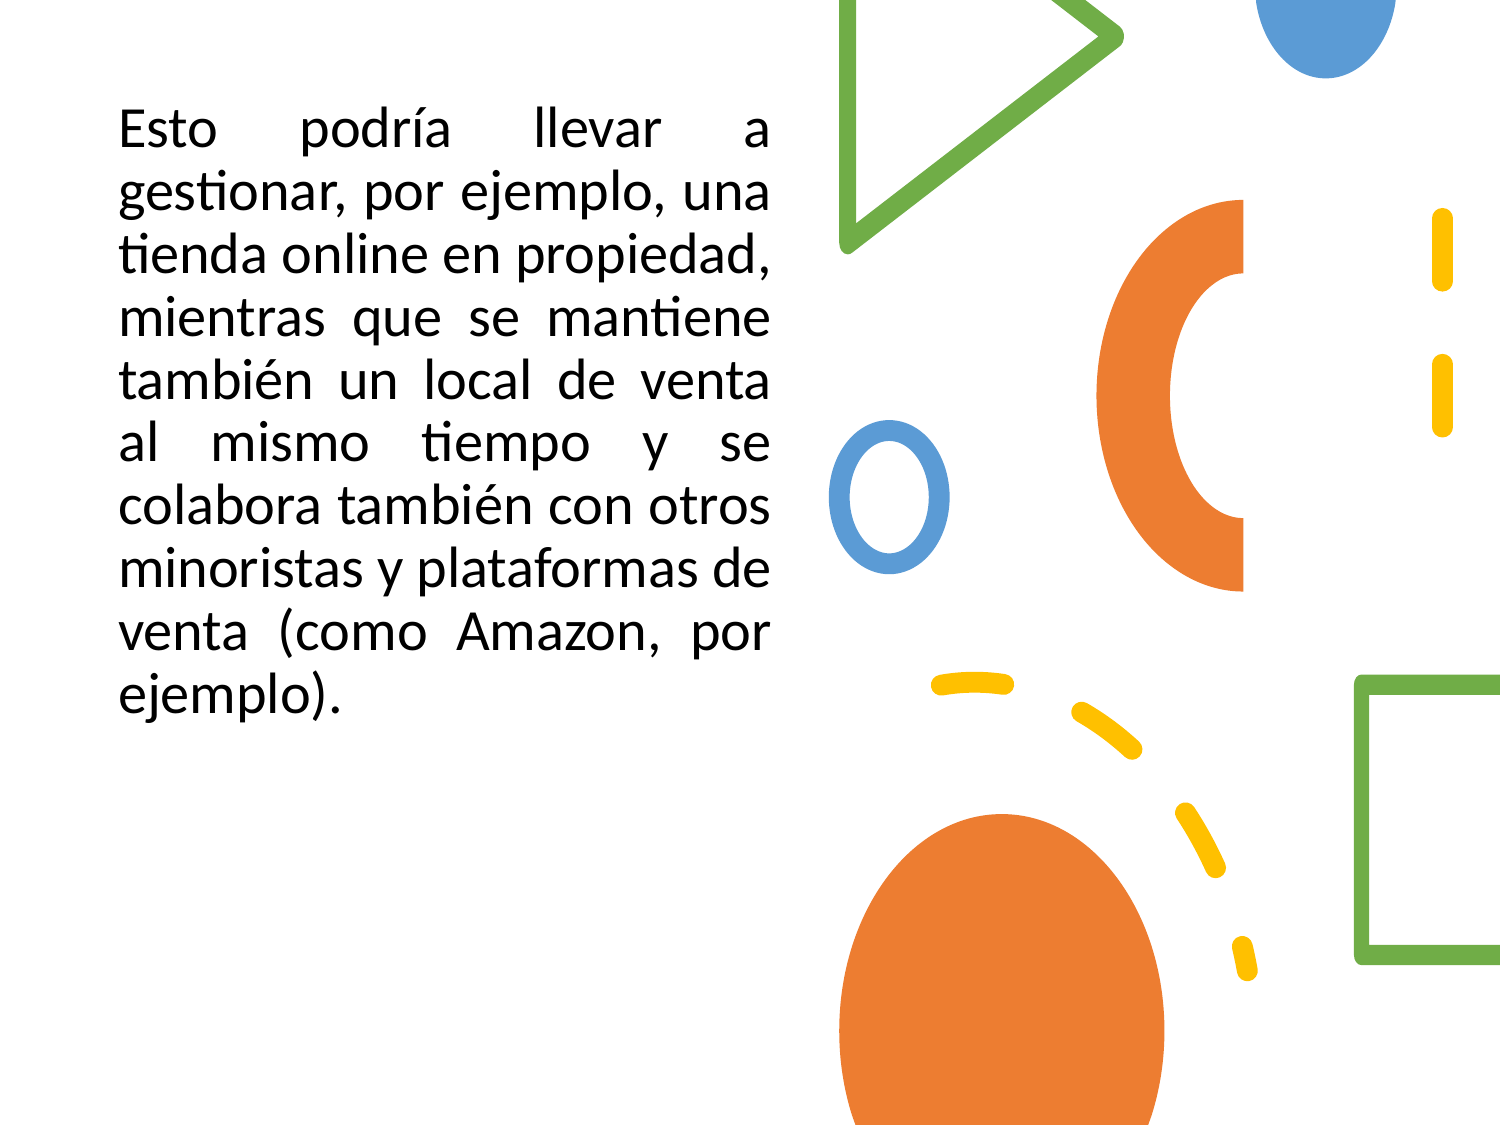

Esto podría llevar a gestionar, por ejemplo, una tienda online en propiedad, mientras que se mantiene también un local de venta al mismo tiempo y se colabora también con otros minoristas y plataformas de venta (como Amazon, por ejemplo).